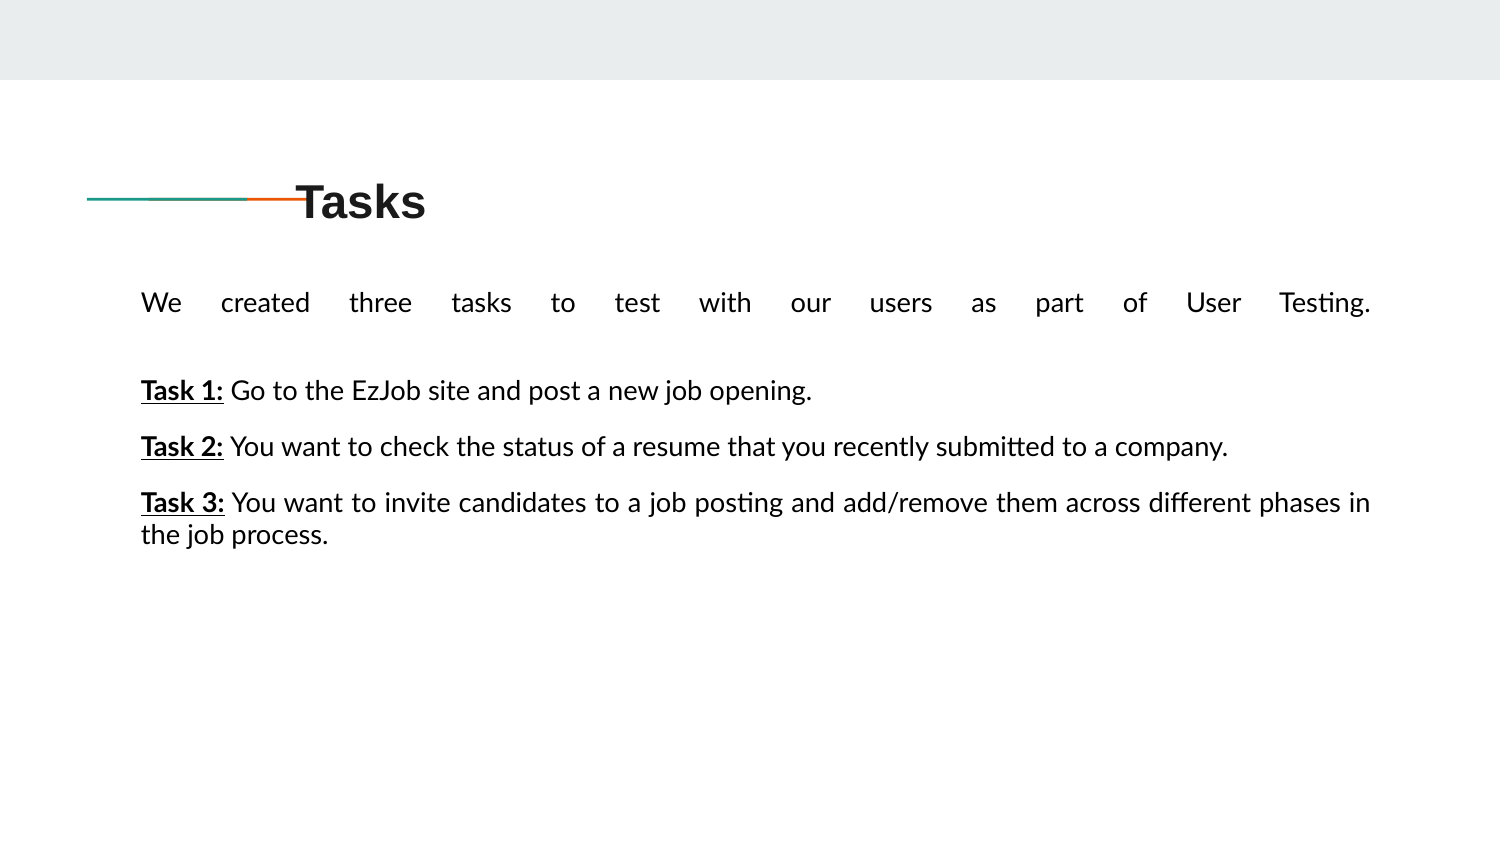

# Tasks
We created three tasks to test with our users as part of User Testing.
Task 1: Go to the EzJob site and post a new job opening.
Task 2: You want to check the status of a resume that you recently submitted to a company.
Task 3: You want to invite candidates to a job posting and add/remove them across different phases in the job process.